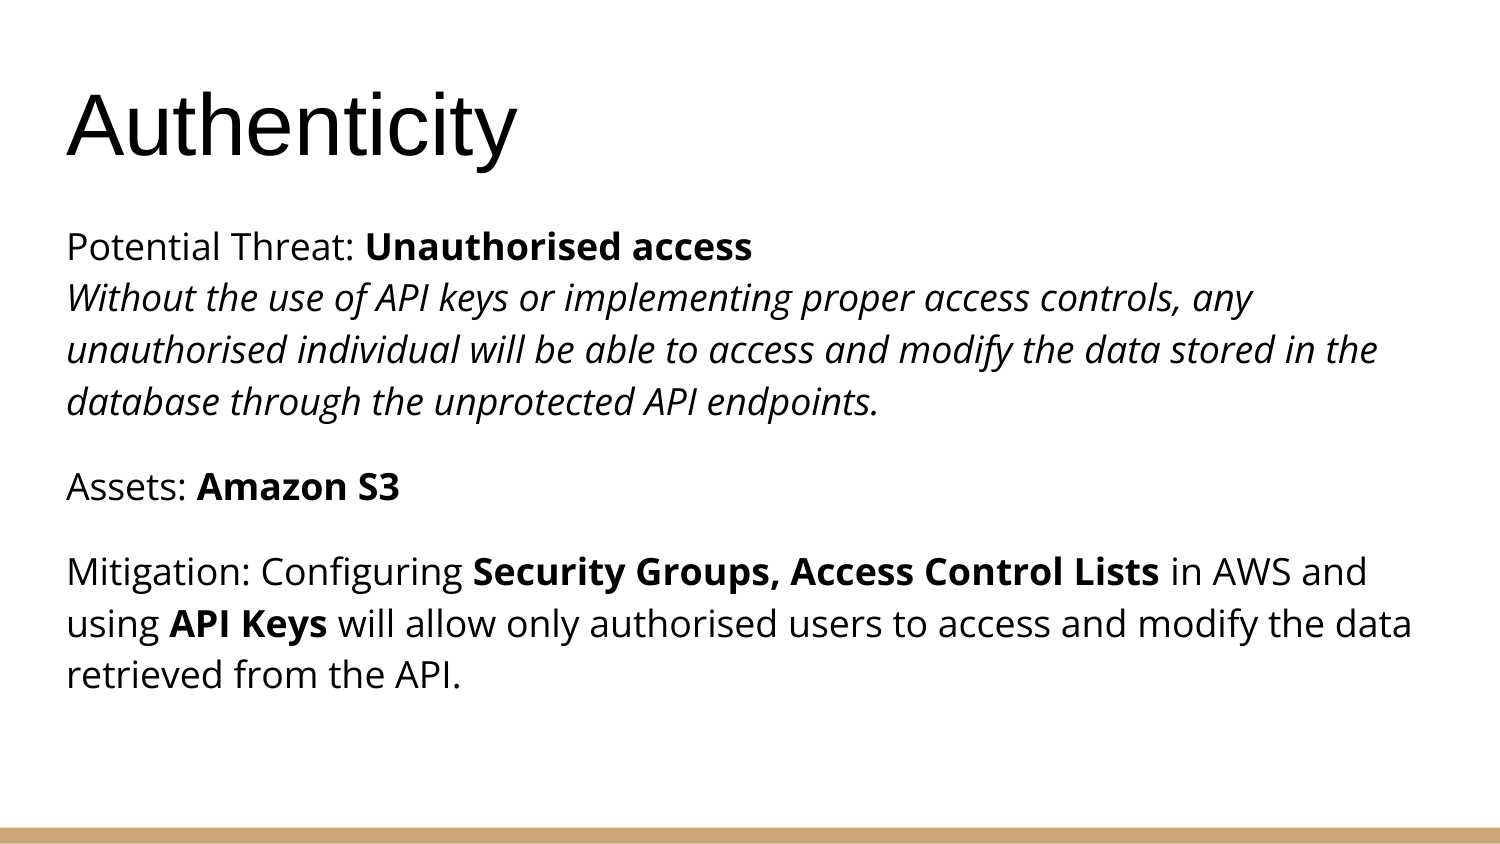

# Authenticity
Potential Threat: Unauthorised access
Without the use of API keys or implementing proper access controls, any unauthorised individual will be able to access and modify the data stored in the database through the unprotected API endpoints.
Assets: Amazon S3
Mitigation: Configuring Security Groups, Access Control Lists in AWS and using API Keys will allow only authorised users to access and modify the data retrieved from the API.